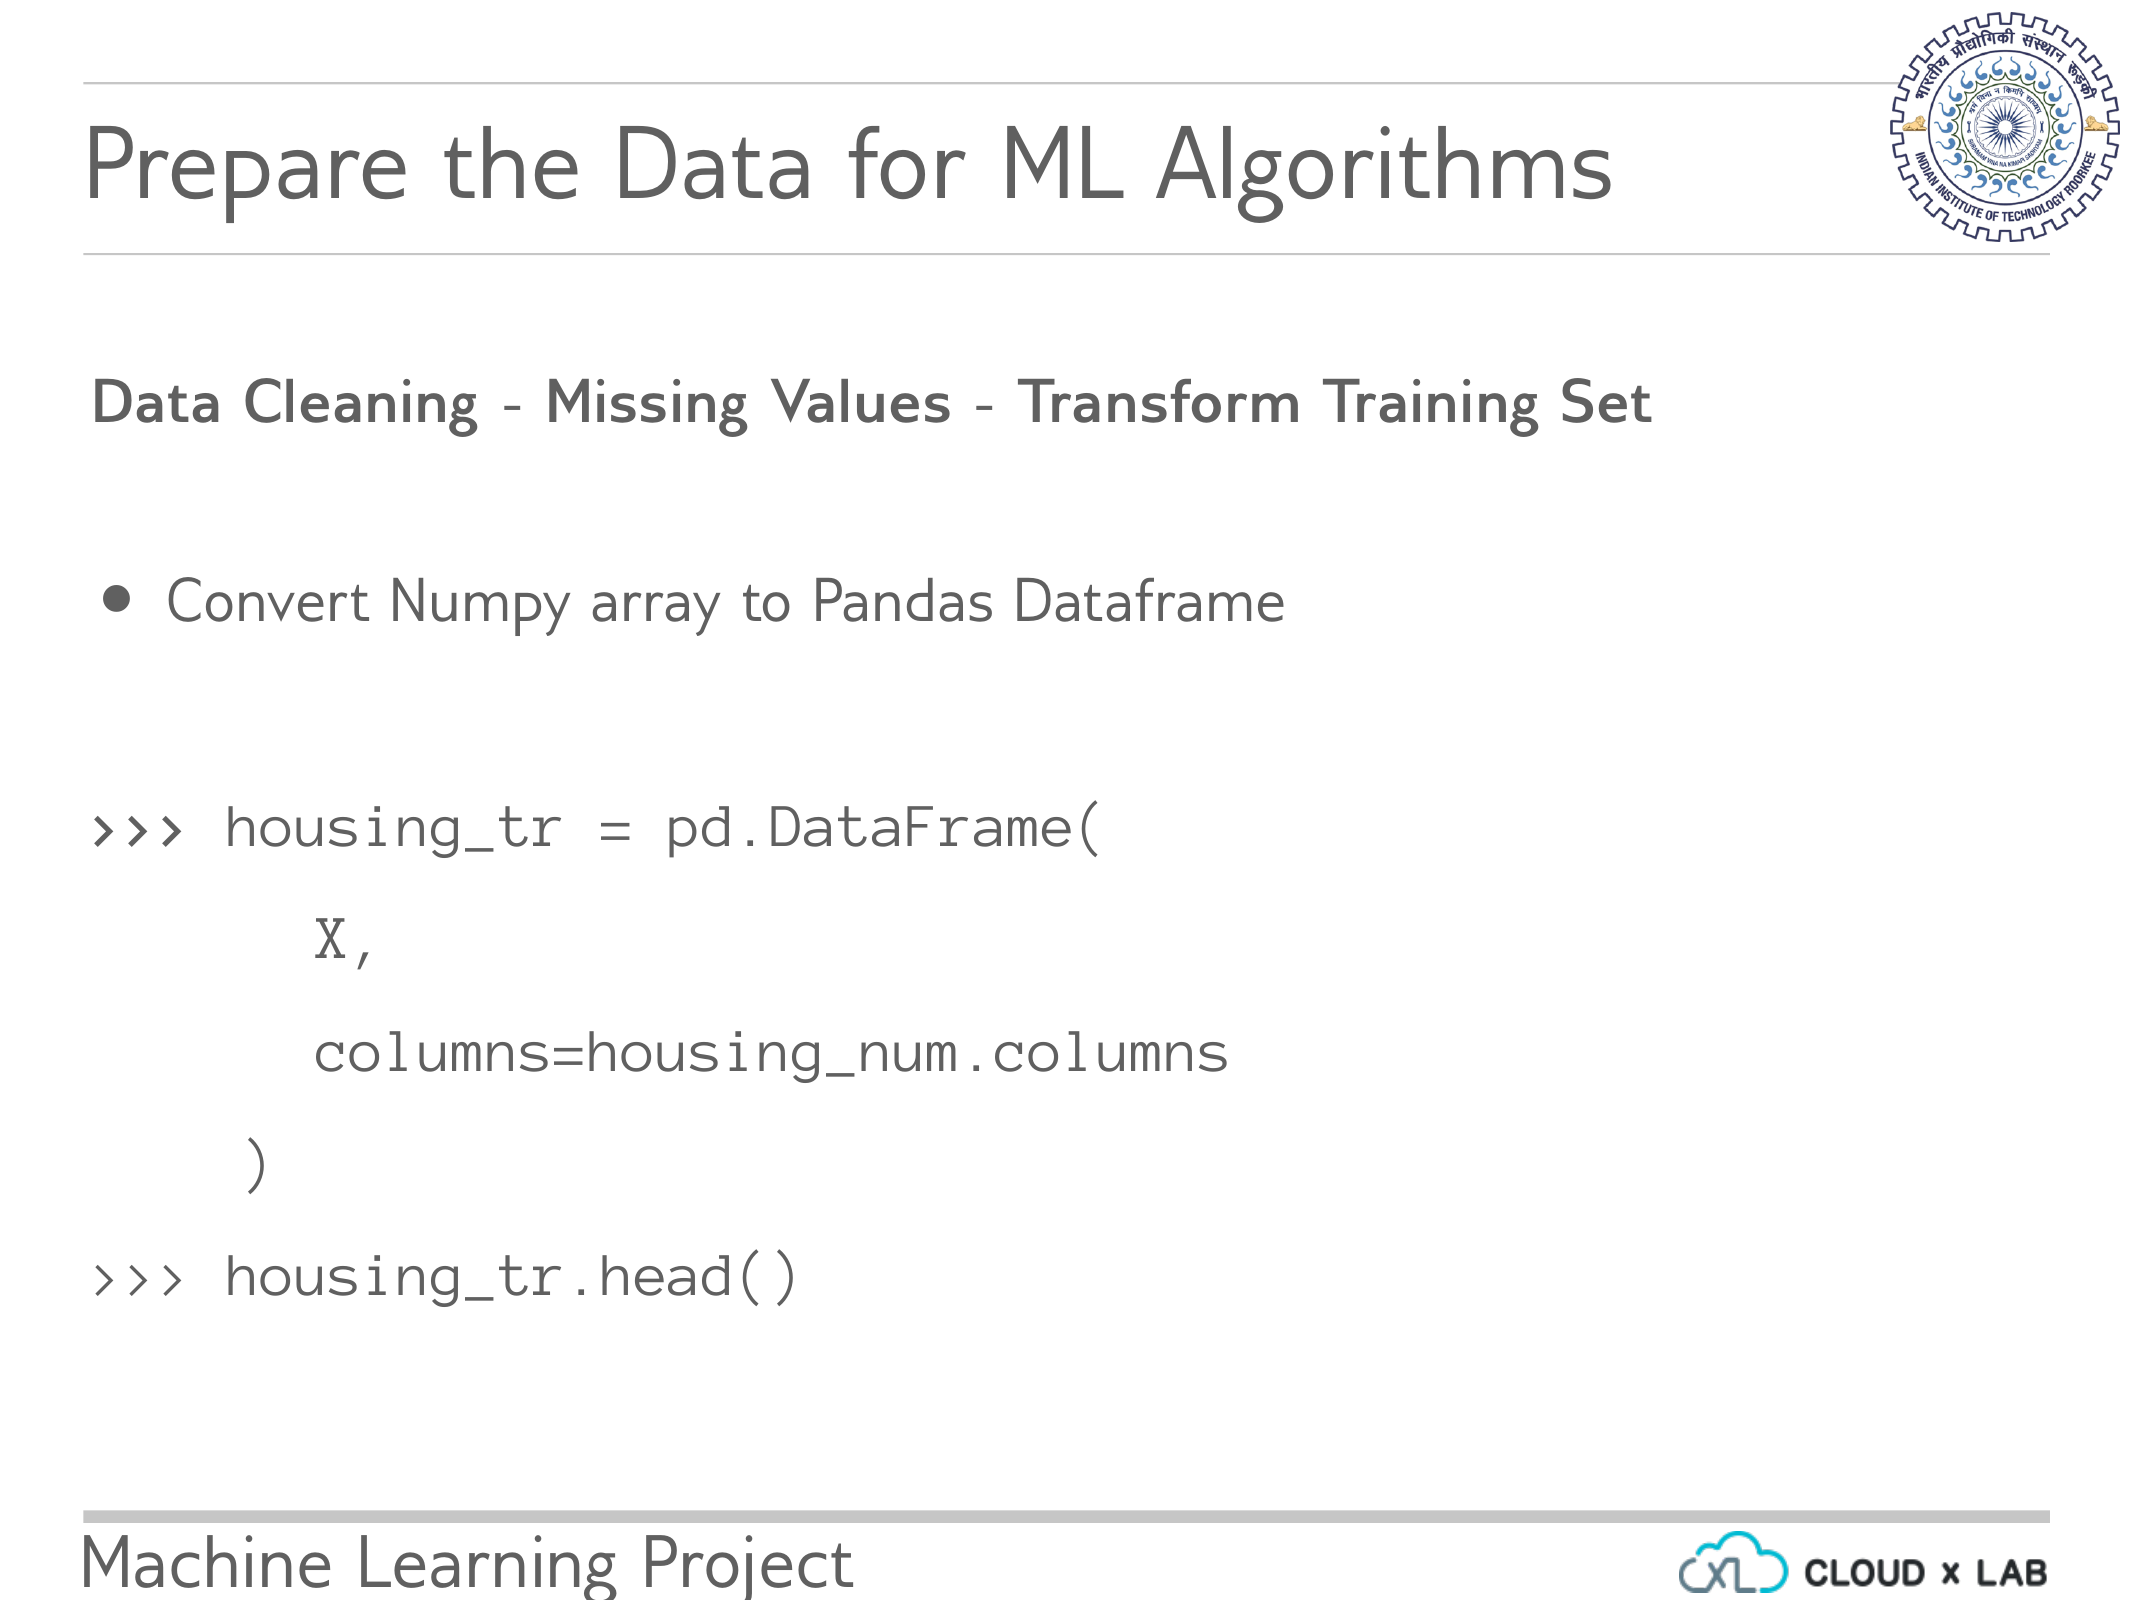

Prepare the Data for ML Algorithms
Data Cleaning - Missing Values - Transform Training Set

Convert Numpy array to Pandas Dataframe

>>> housing_tr = pd.DataFrame(
X,
columns=housing_num.columns
)
>>> housing_tr.head()